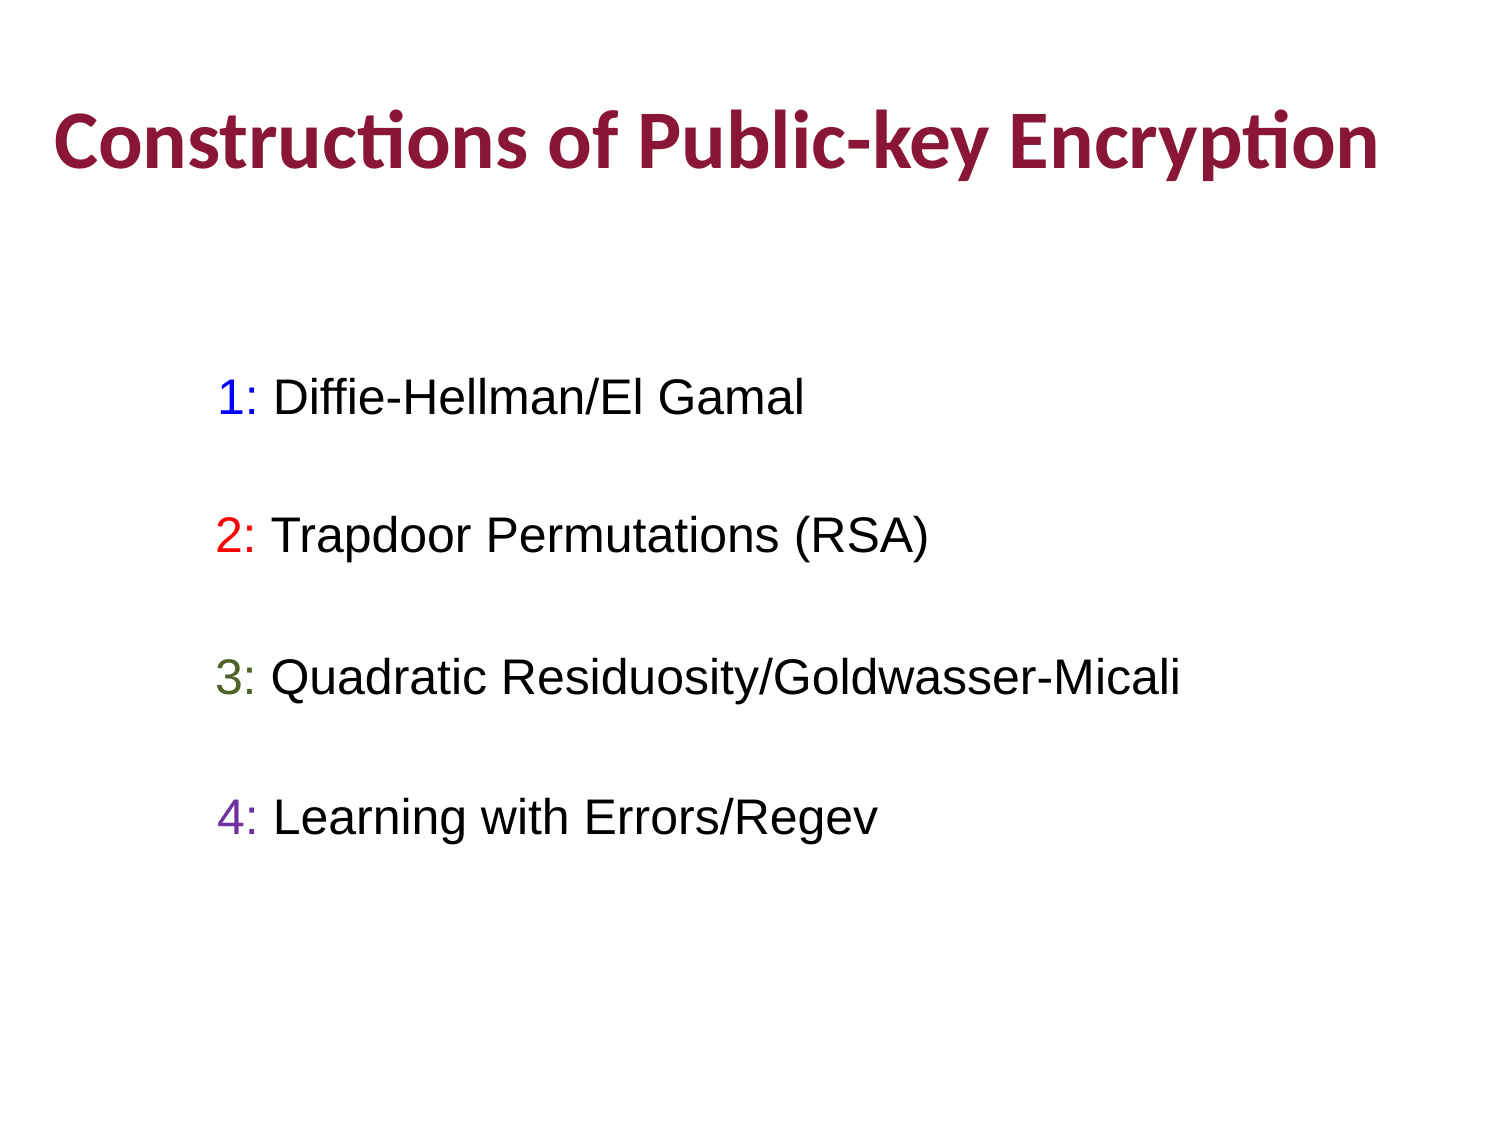

Constructions of Public-key Encryption
1: Diffie-Hellman/El Gamal
2: Trapdoor Permutations (RSA)
3: Quadratic Residuosity/Goldwasser-Micali
4: Learning with Errors/Regev